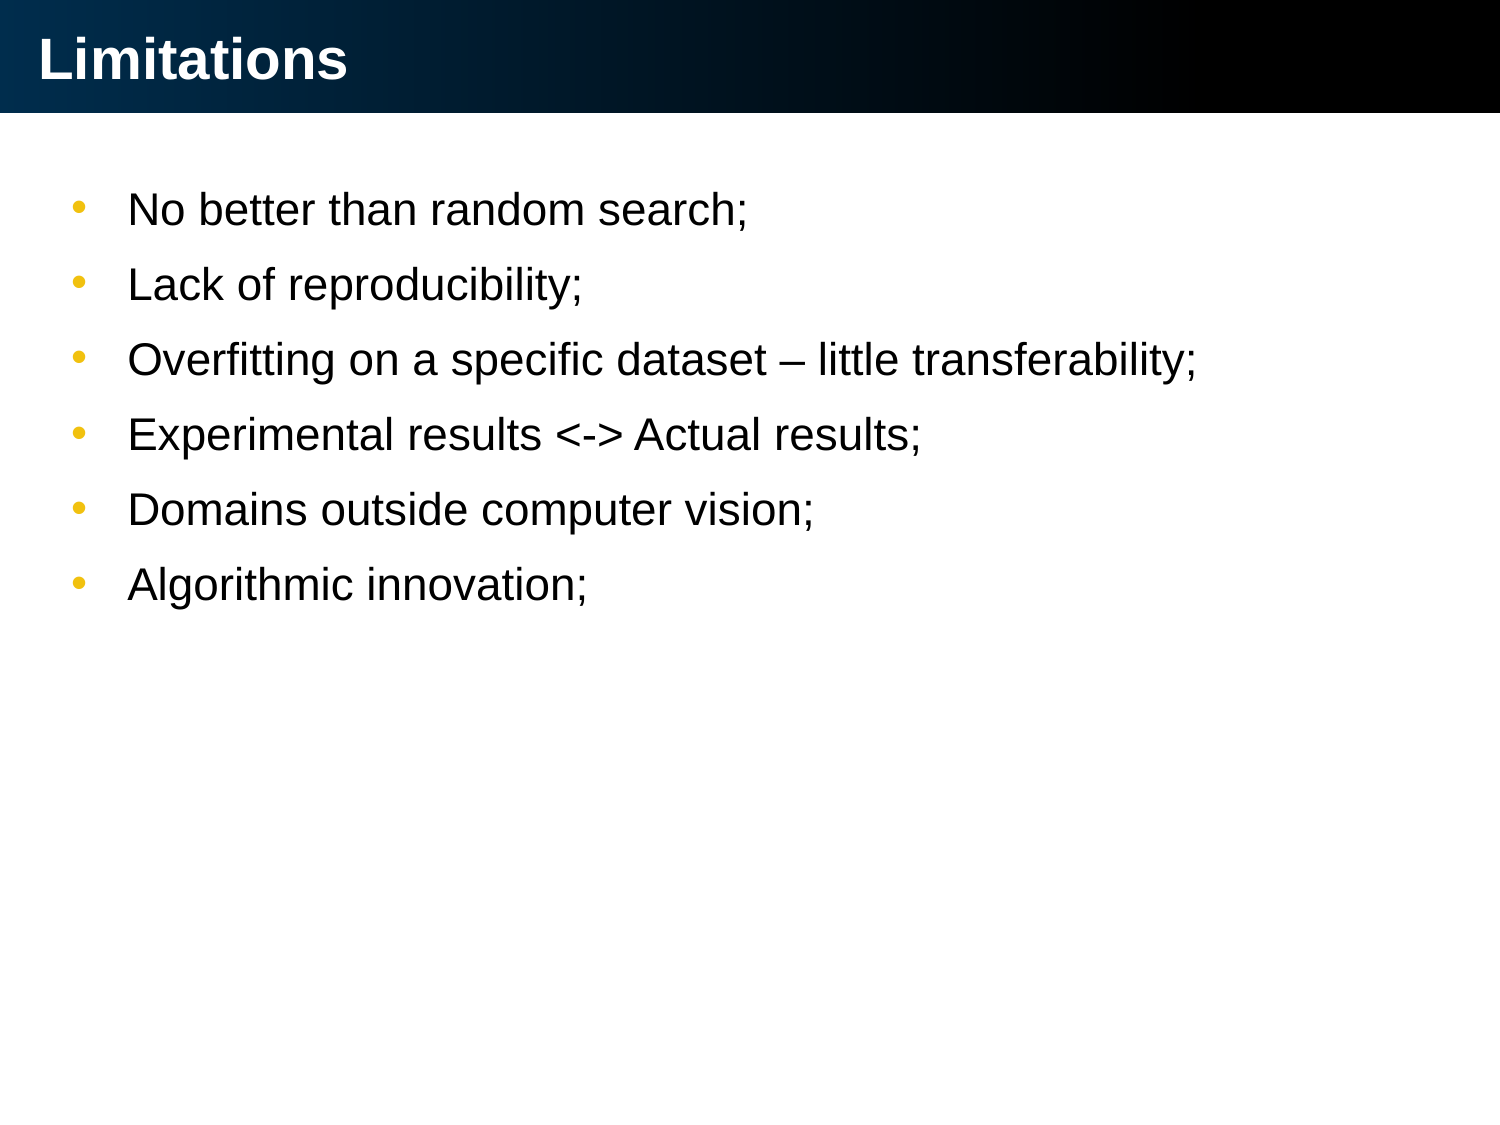

# Limitations
No better than random search;
Lack of reproducibility;
Overfitting on a specific dataset – little transferability;
Experimental results <-> Actual results;
Domains outside computer vision;
Algorithmic innovation;